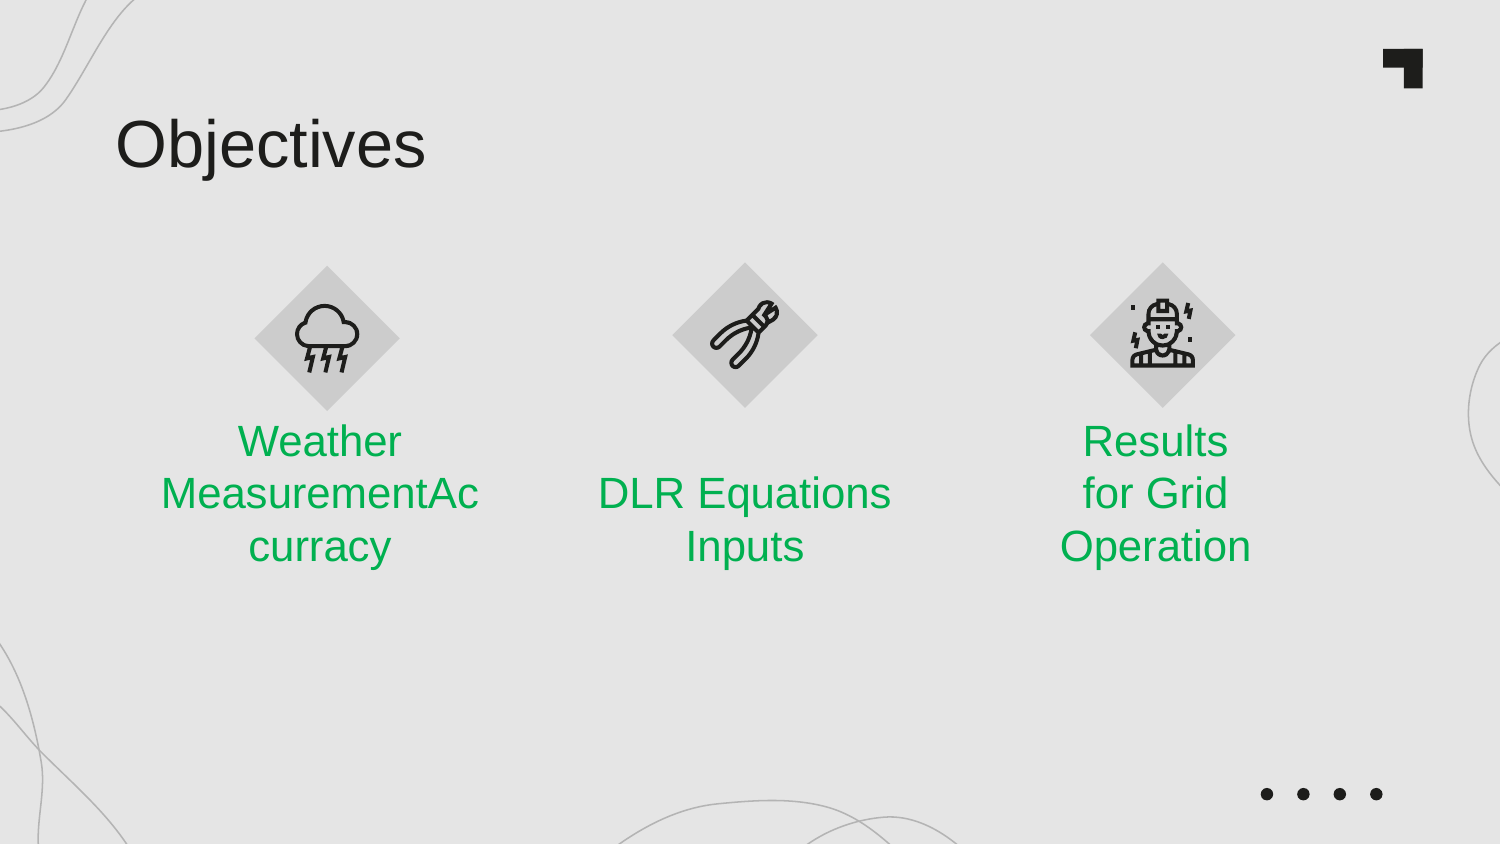

# Objectives

Weather MeasurementAccurracy
DLR Equations Inputs
Results
for Grid Operation